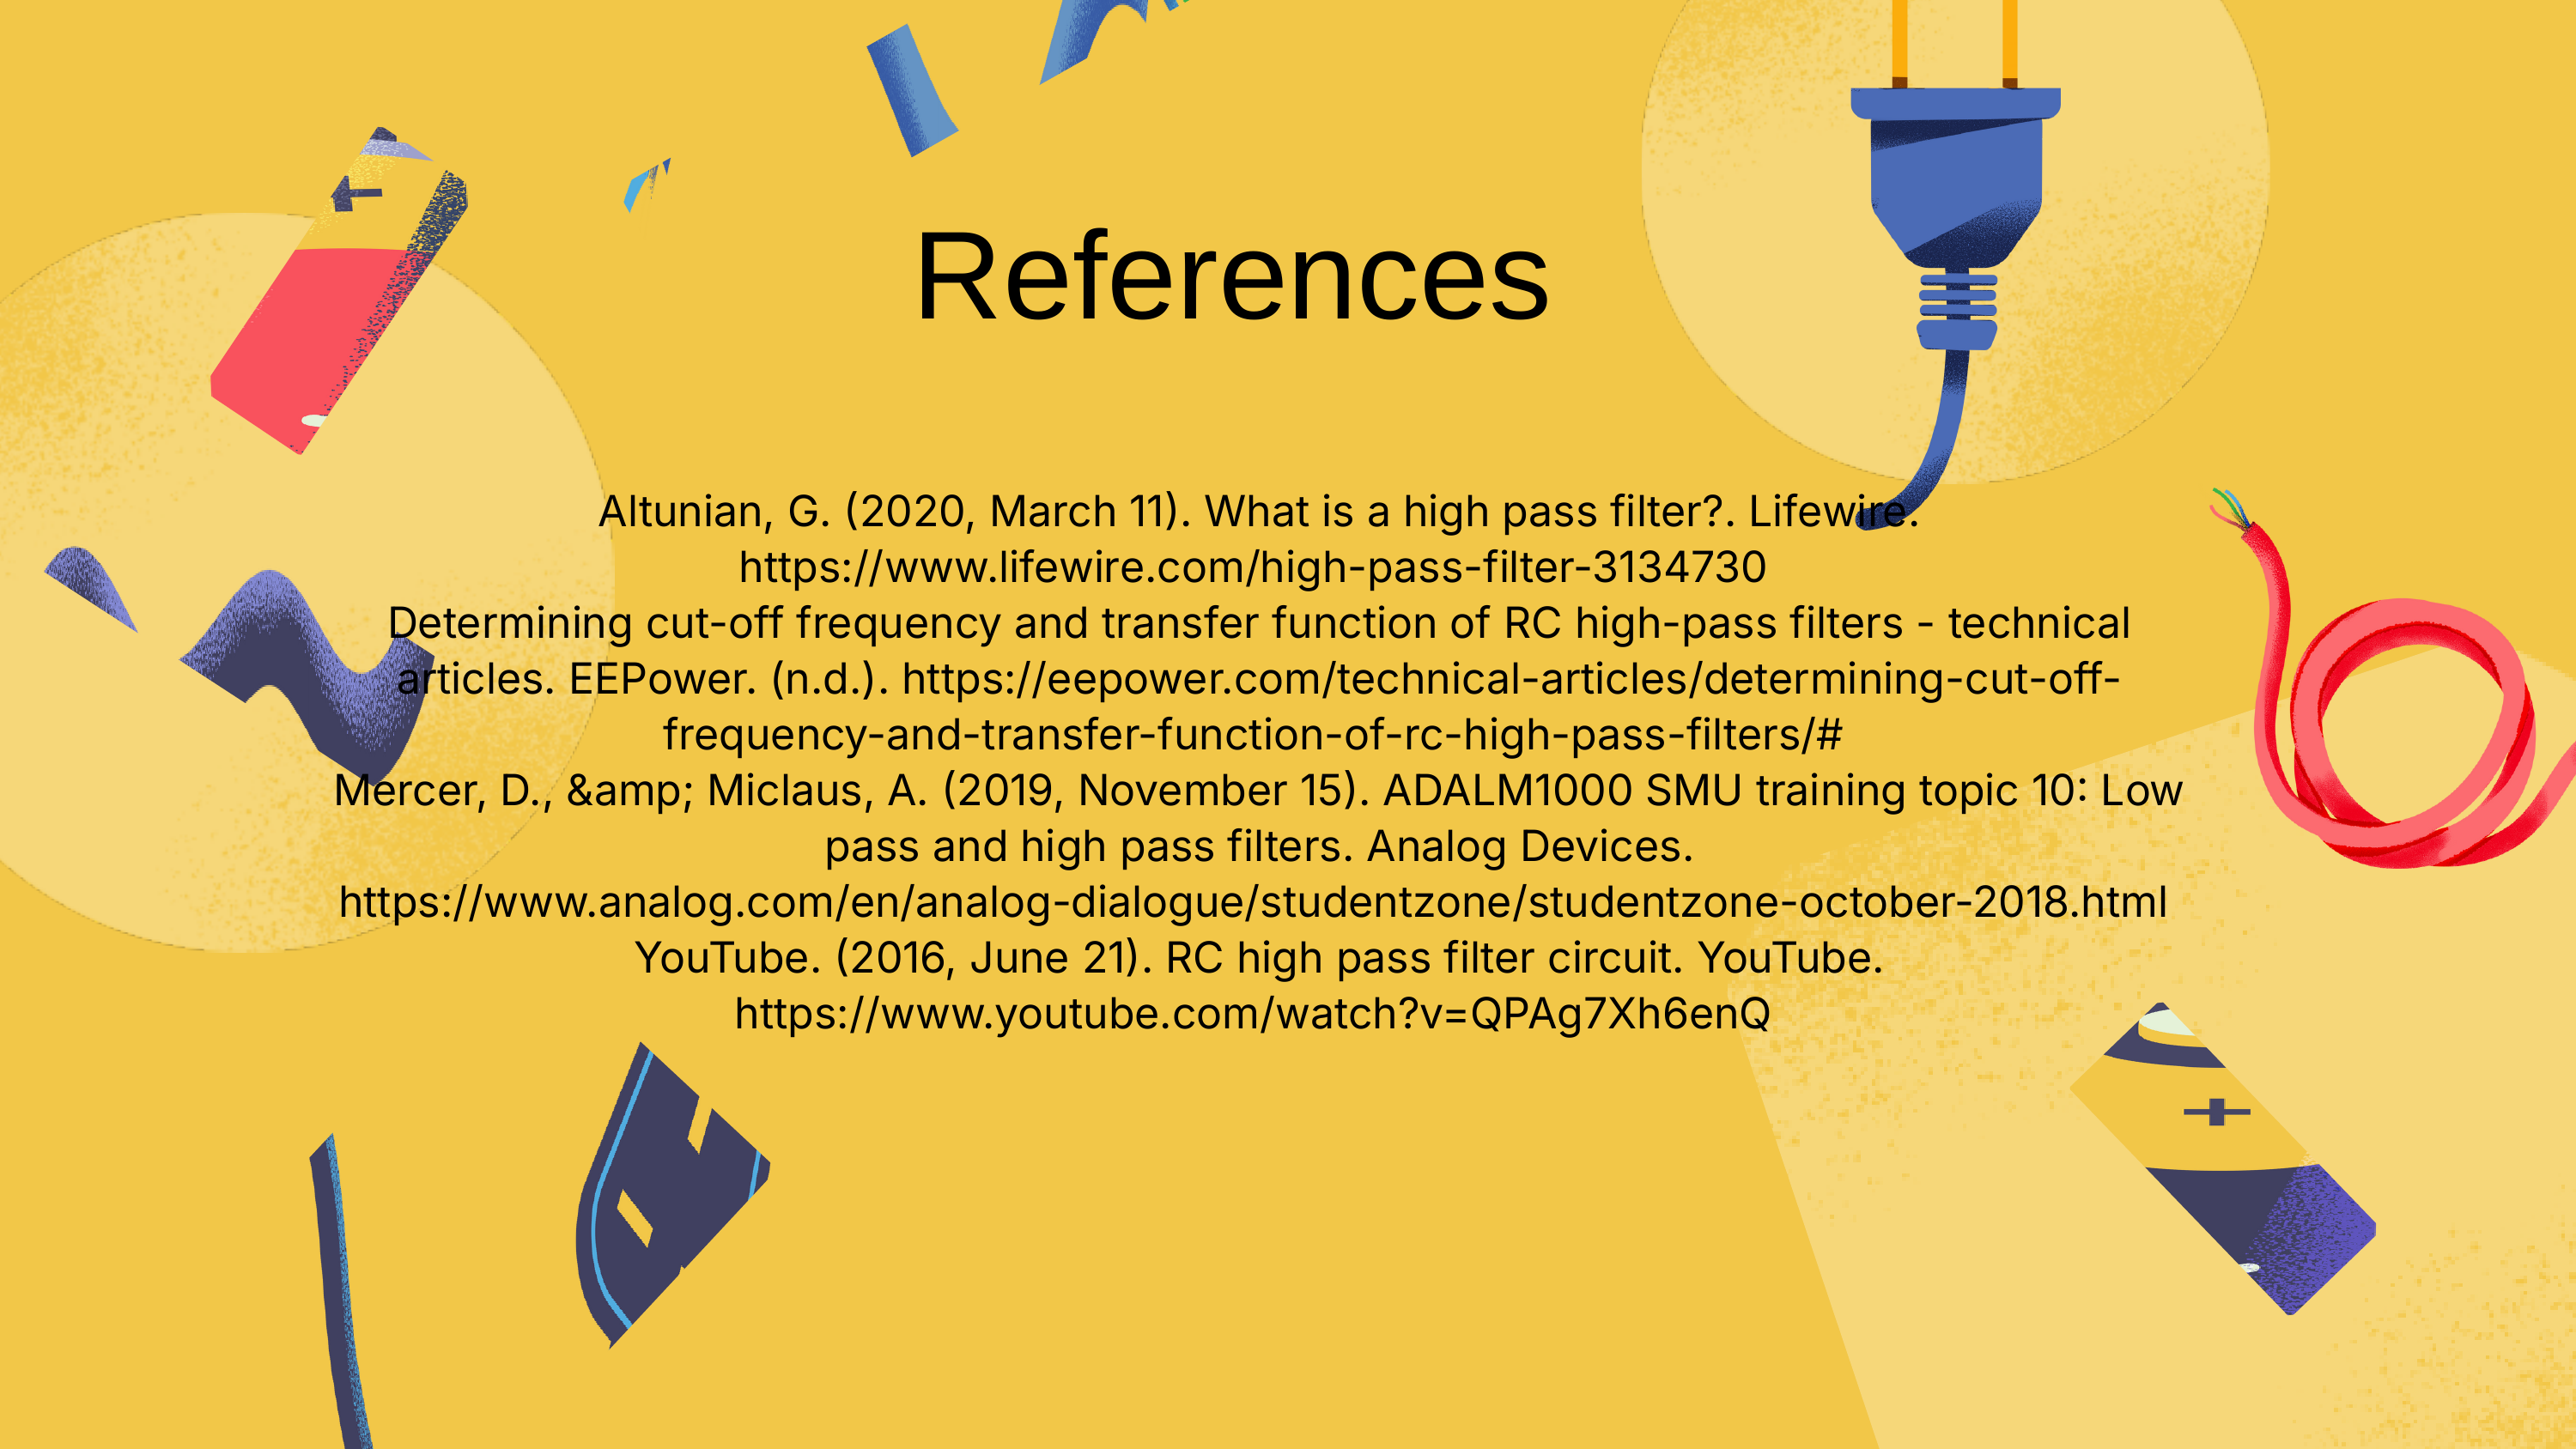

References

Altunian, G. (2020, March 11). What is a high pass filter?. Lifewire. https://www.lifewire.com/high-pass-filter-3134730
Determining cut-off frequency and transfer function of RC high-pass filters - technical articles. EEPower. (n.d.). https://eepower.com/technical-articles/determining-cut-off-frequency-and-transfer-function-of-rc-high-pass-filters/#
Mercer, D., &amp; Miclaus, A. (2019, November 15). ADALM1000 SMU training topic 10: Low pass and high pass filters. Analog Devices. https://www.analog.com/en/analog-dialogue/studentzone/studentzone-october-2018.html
YouTube. (2016, June 21). RC high pass filter circuit. YouTube. https://www.youtube.com/watch?v=QPAg7Xh6enQ